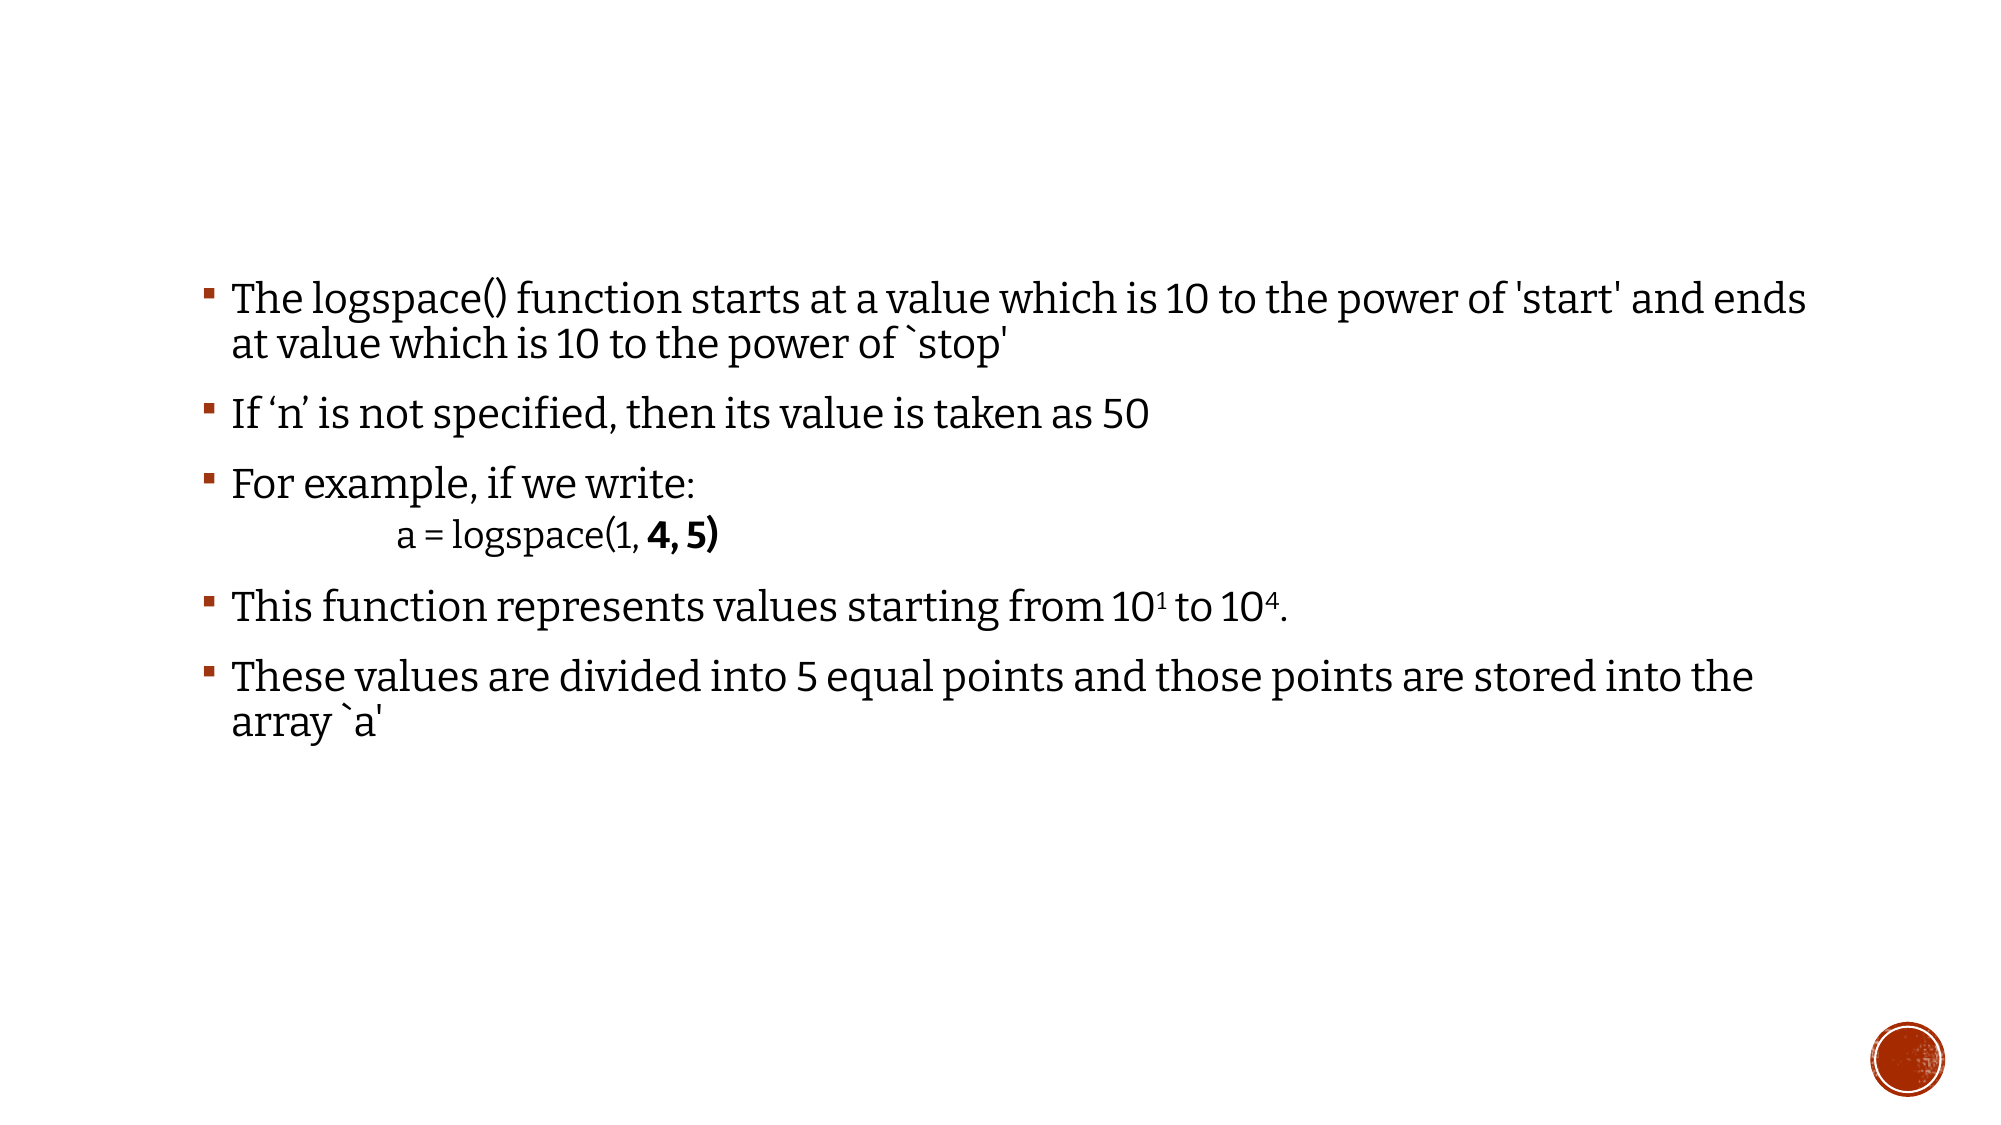

The logspace() function starts at a value which is 10 to the power of 'start' and ends at value which is 10 to the power of `stop'
If ‘n’ is not specified, then its value is taken as 50
For example, if we write:
	a = logspace(1, 4, 5)
This function represents values starting from 101 to 104.
These values are divided into 5 equal points and those points are stored into the array `a'